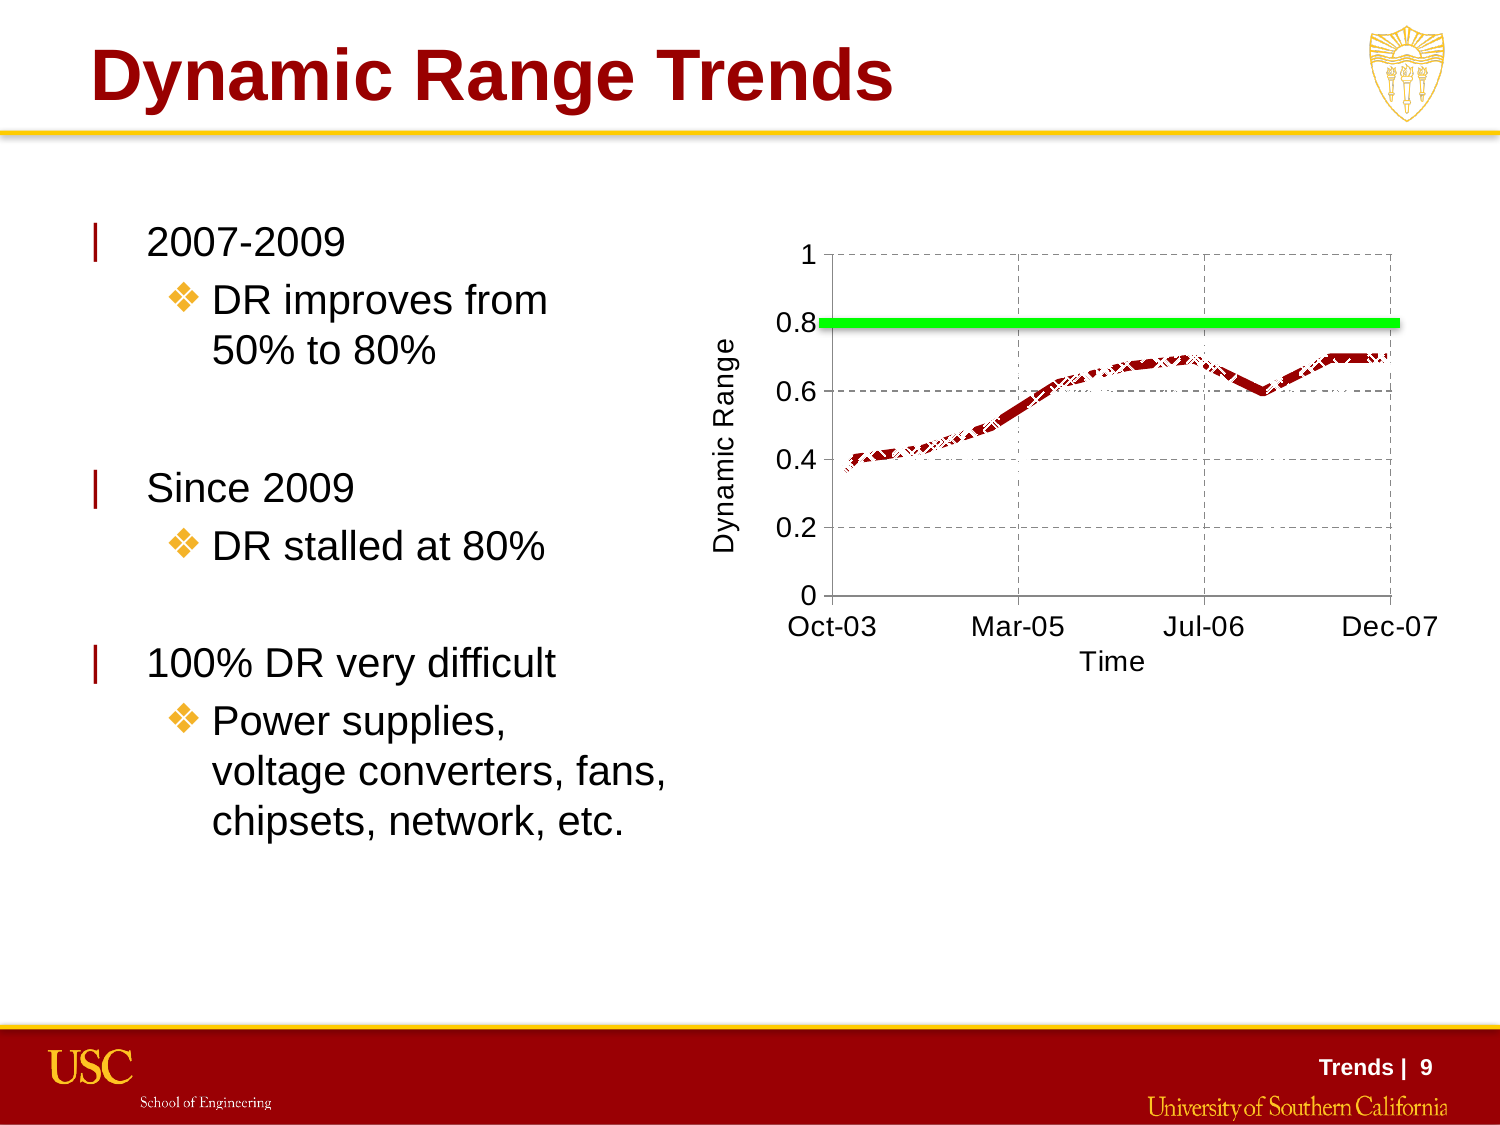

# Dynamic Range Trends

2007-2009
DR improves from
50% to 80%

Since 2009
DR stalled at 80%

100% DR very difficult
Power supplies,
voltage converters, fans,
chipsets, network, etc.

### Chart

| Category | Dynamic Range |  |
|---|---|---|
Trends |  9